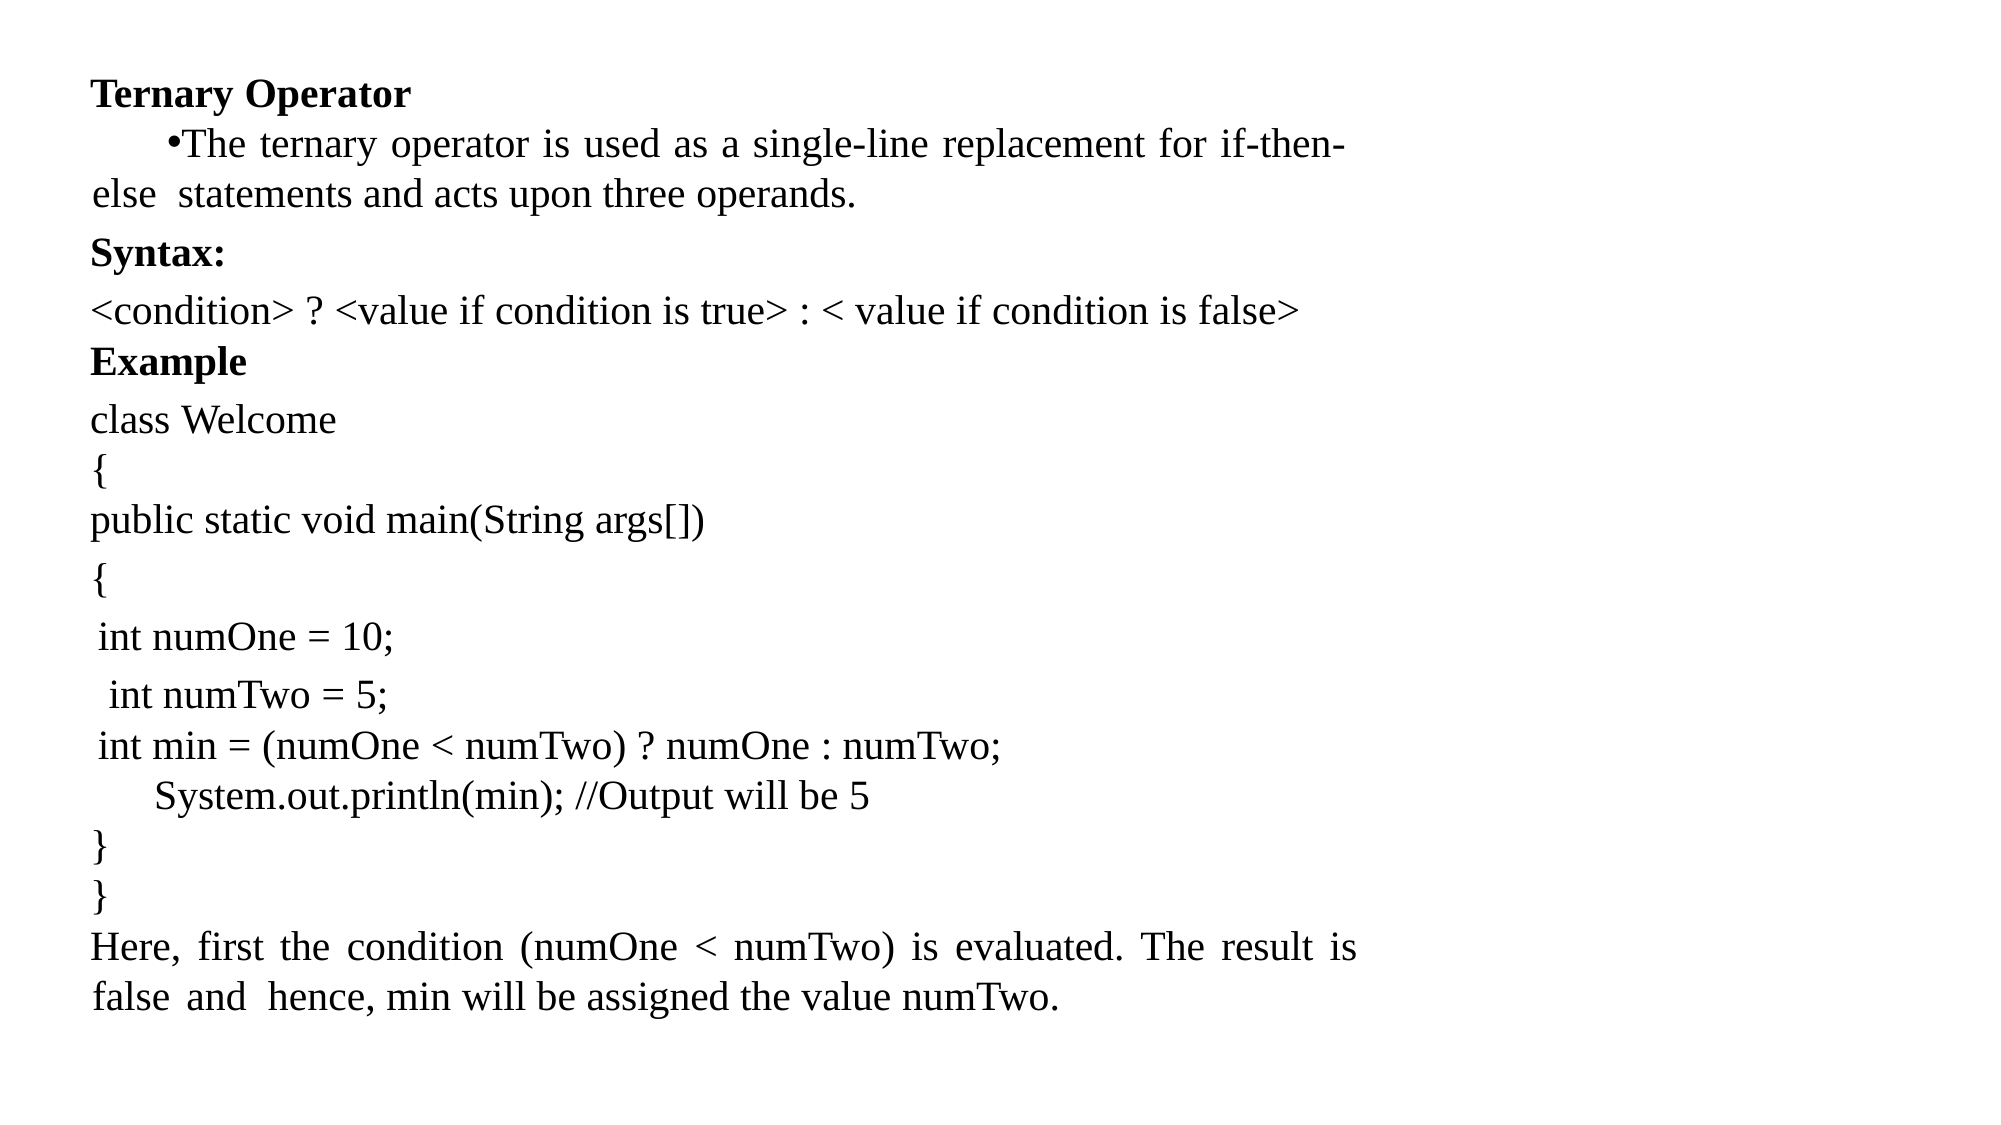

Ternary Operator
The ternary operator is used as a single-line replacement for if-then-else  statements and acts upon three operands.
Syntax:
<condition> ? <value if condition is true> : < value if condition is false>
Example
class Welcome
{
public static void main(String args[])
{
int numOne = 10;
 int numTwo = 5;
int min = (numOne < numTwo) ? numOne : numTwo;  System.out.println(min); //Output will be 5
}
}
Here, first the condition (numOne < numTwo) is evaluated. The result is false and  hence, min will be assigned the value numTwo.